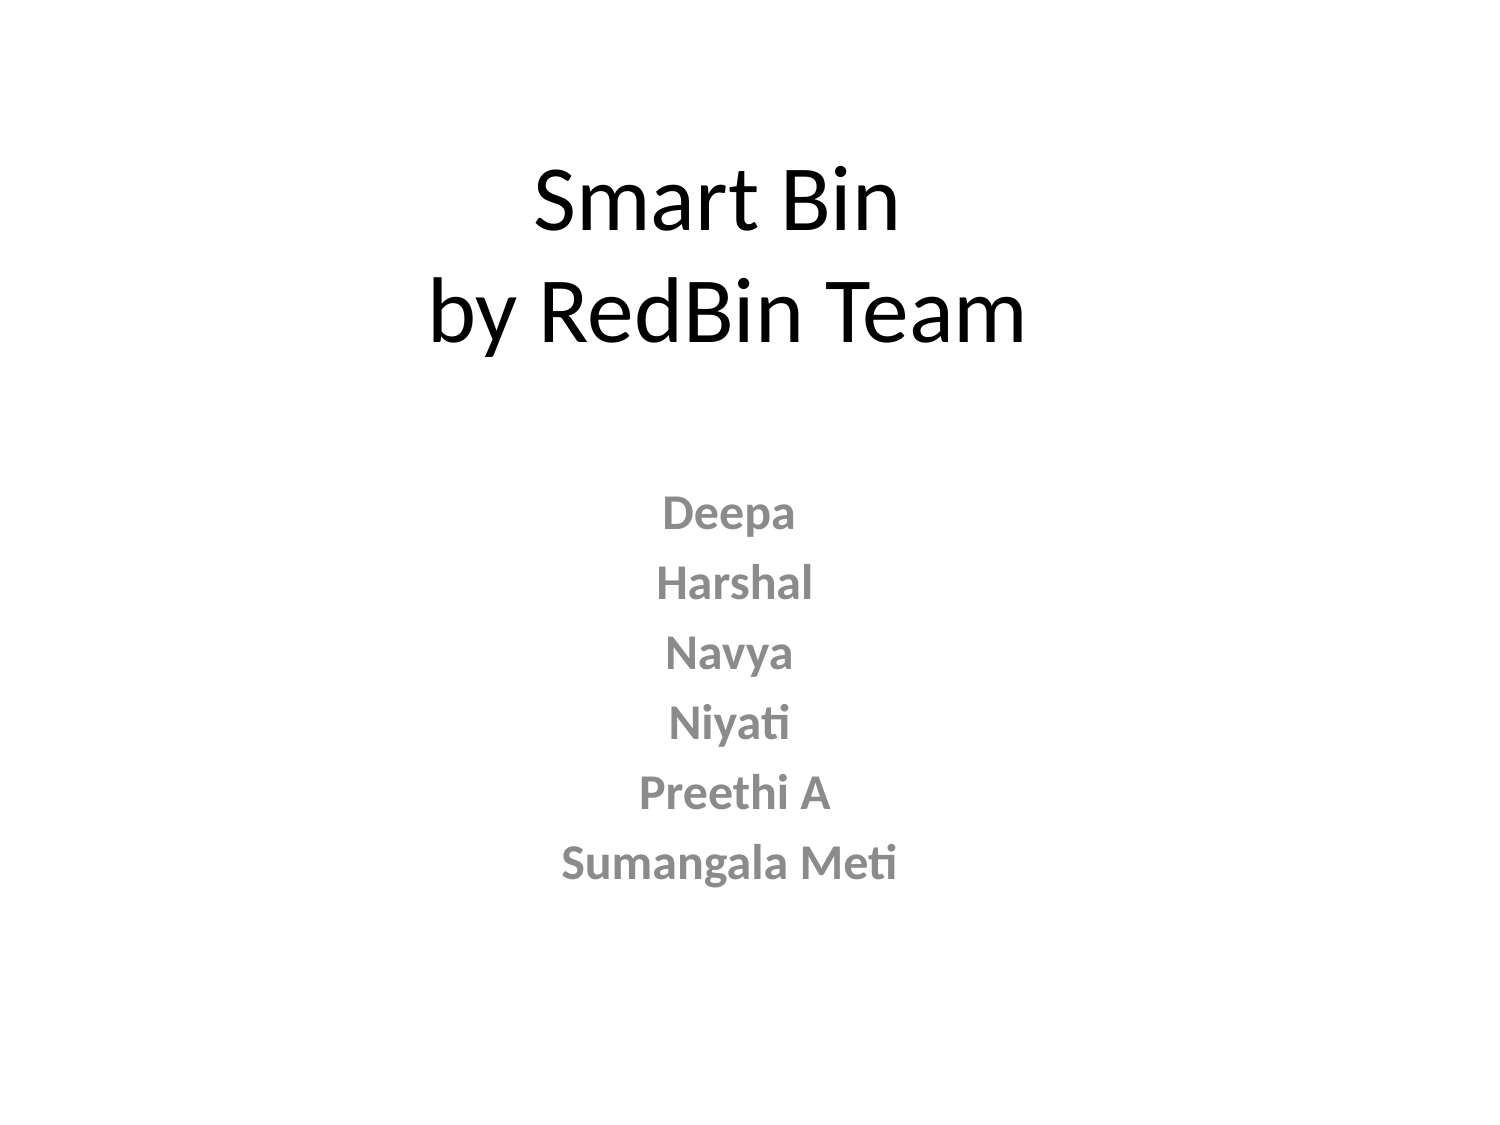

# Smart Bin by RedBin Team
Deepa
Harshal
Navya
Niyati
Preethi A
Sumangala Meti